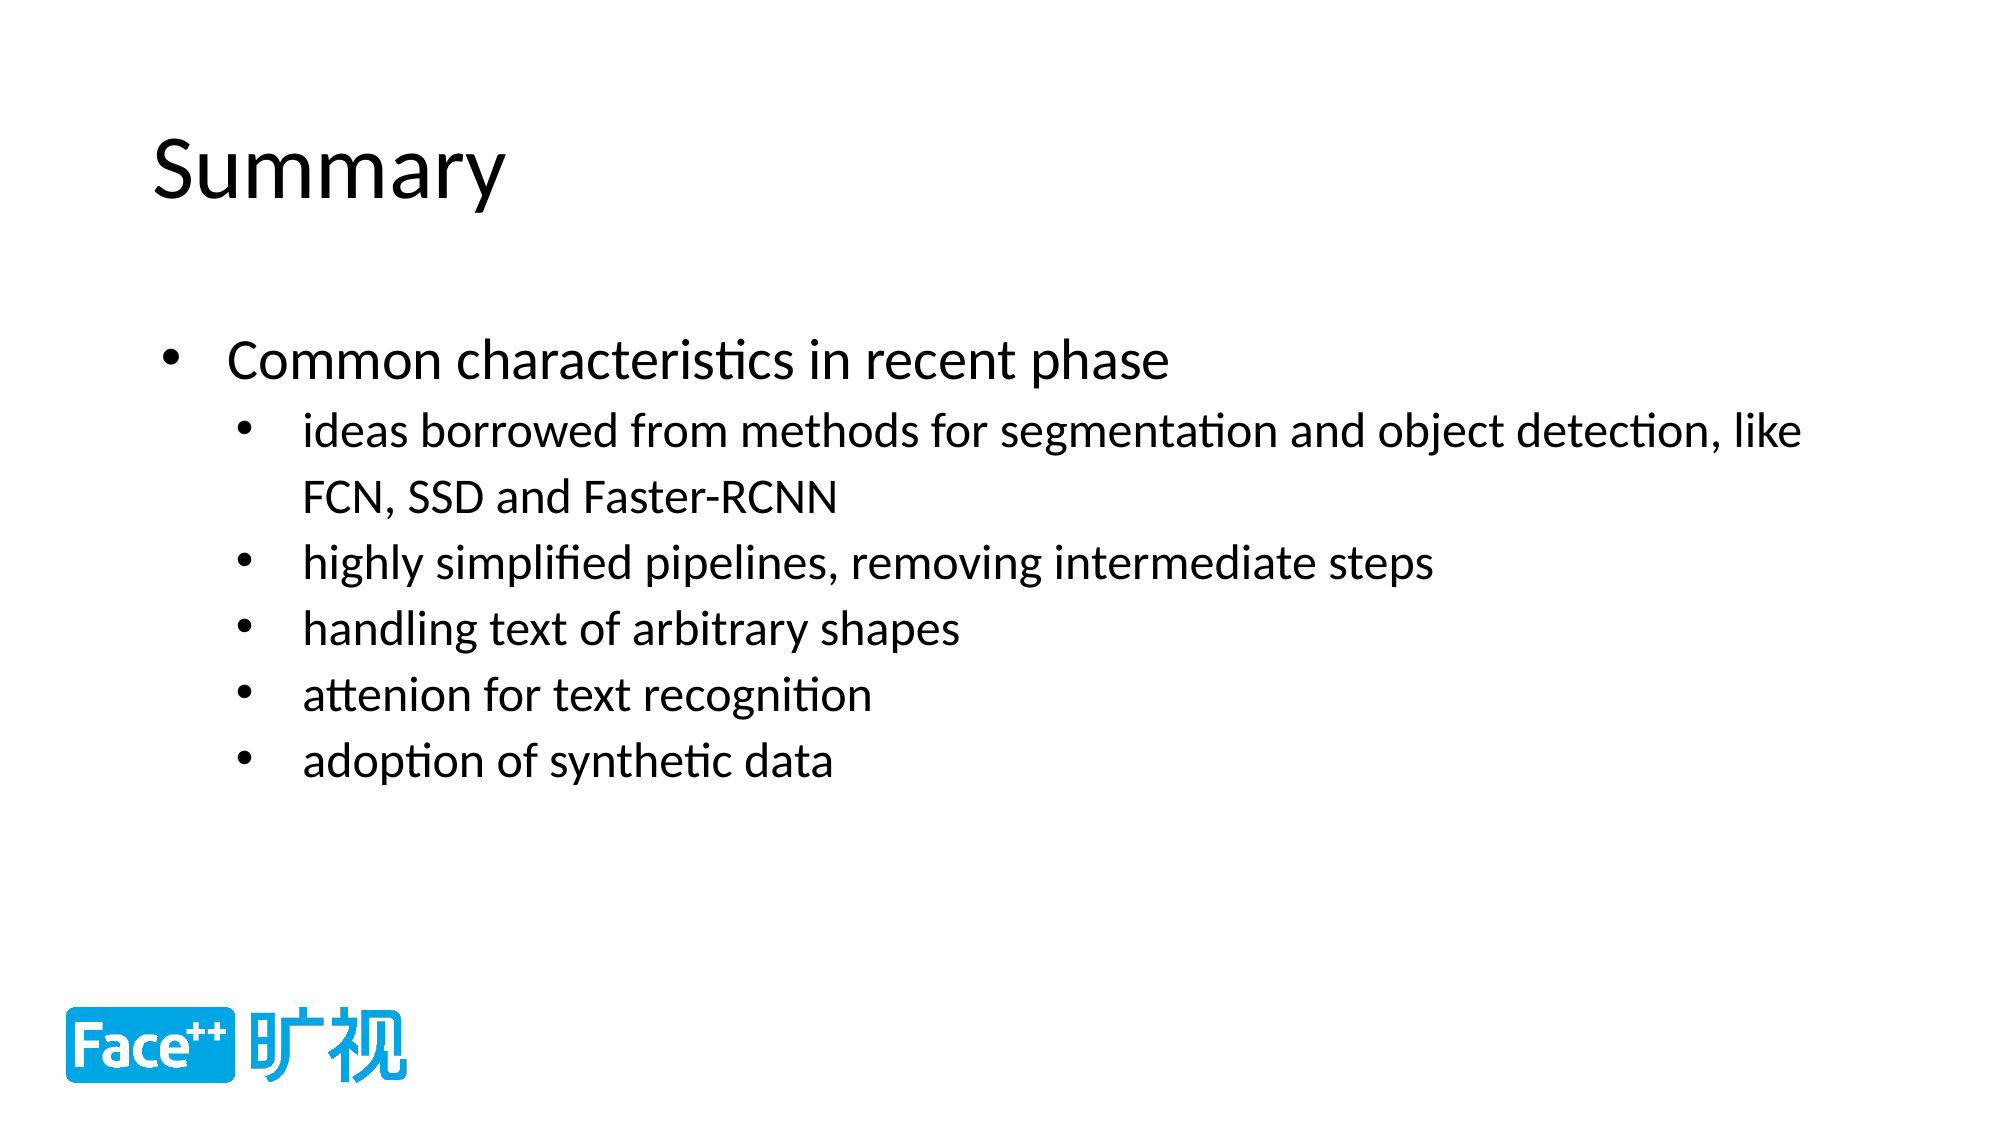

# Summary
Common characteristics in recent phase
ideas borrowed from methods for segmentation and object detection, like  FCN, SSD and Faster-RCNN
highly simplified pipelines, removing intermediate steps
handling text of arbitrary shapes
attenion for text recognition
adoption of synthetic data

40